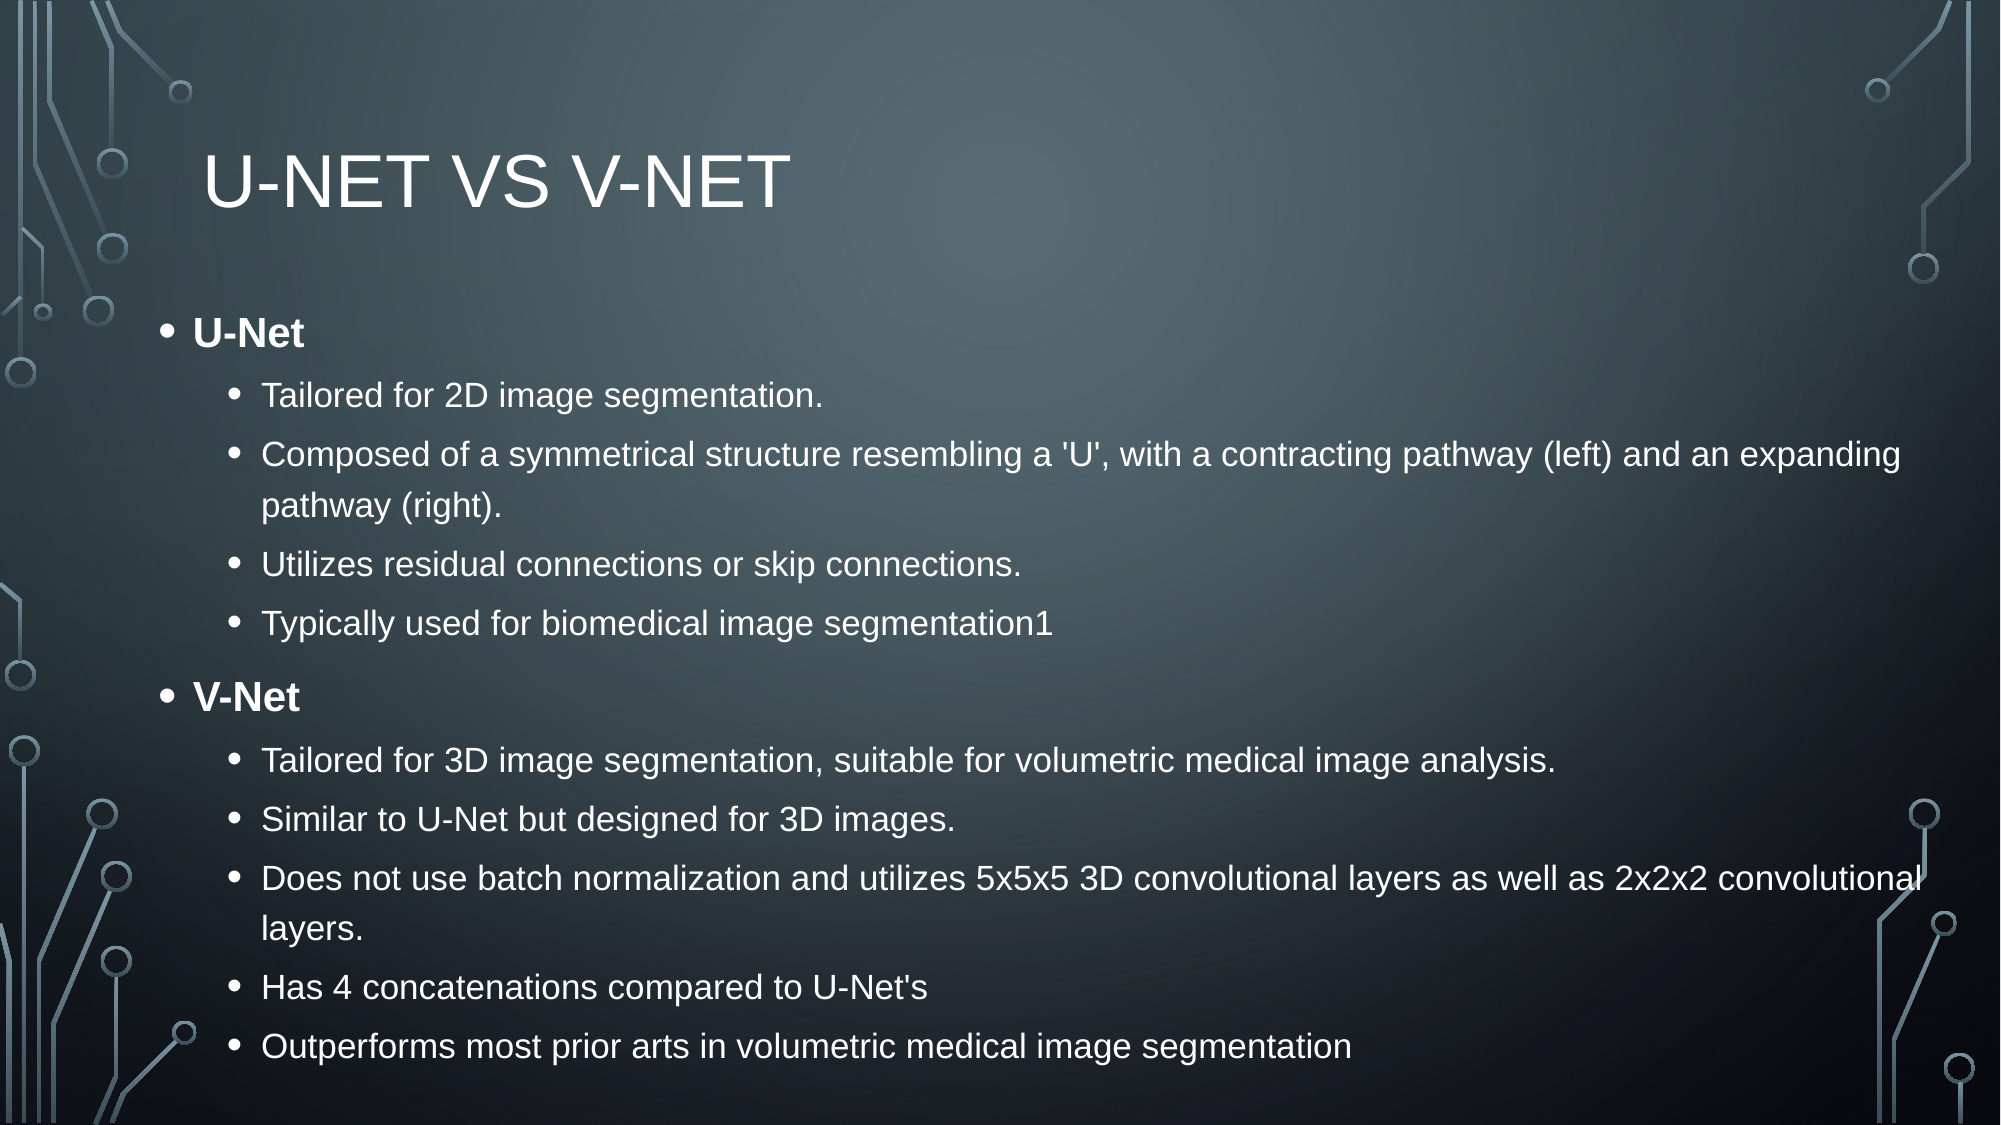

# U-Net vs V-Net
U-Net
Tailored for 2D image segmentation.
Composed of a symmetrical structure resembling a 'U', with a contracting pathway (left) and an expanding pathway (right).
Utilizes residual connections or skip connections.
Typically used for biomedical image segmentation1
V-Net
Tailored for 3D image segmentation, suitable for volumetric medical image analysis.
Similar to U-Net but designed for 3D images.
Does not use batch normalization and utilizes 5x5x5 3D convolutional layers as well as 2x2x2 convolutional layers.
Has 4 concatenations compared to U-Net's
Outperforms most prior arts in volumetric medical image segmentation